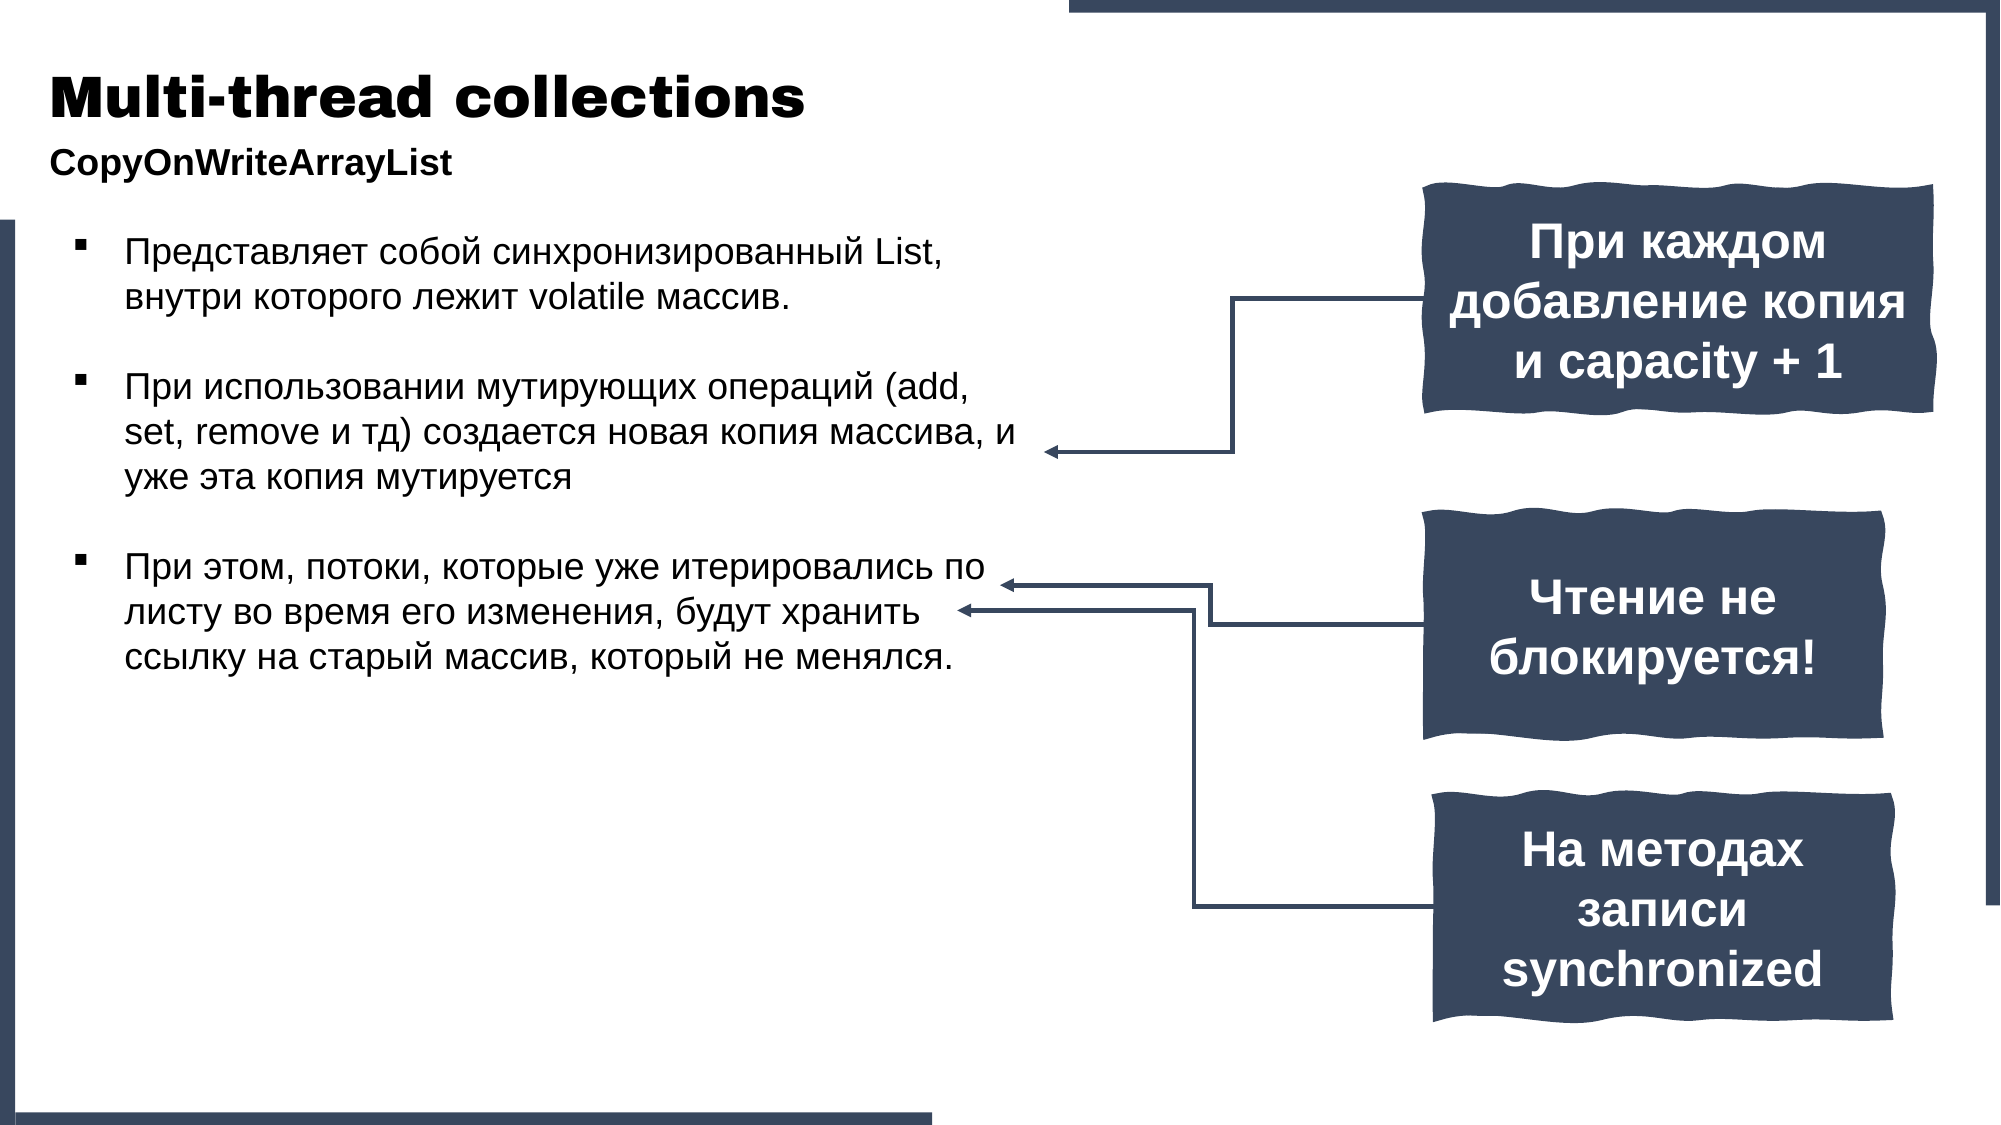

Multi-thread collections
CopyOnWriteArrayList
При каждом добавление копия и capacity + 1

Представляет собой синхронизированный List, внутри которого лежит volatile массив.
При использовании мутирующих операций (add, set, remove и тд) создается новая копия массива, и уже эта копия мутируется
При этом, потоки, которые уже итерировались по листу во время его изменения, будут хранить ссылку на старый массив, который не менялся.
Чтение не блокируется!
На методах записи synchronized